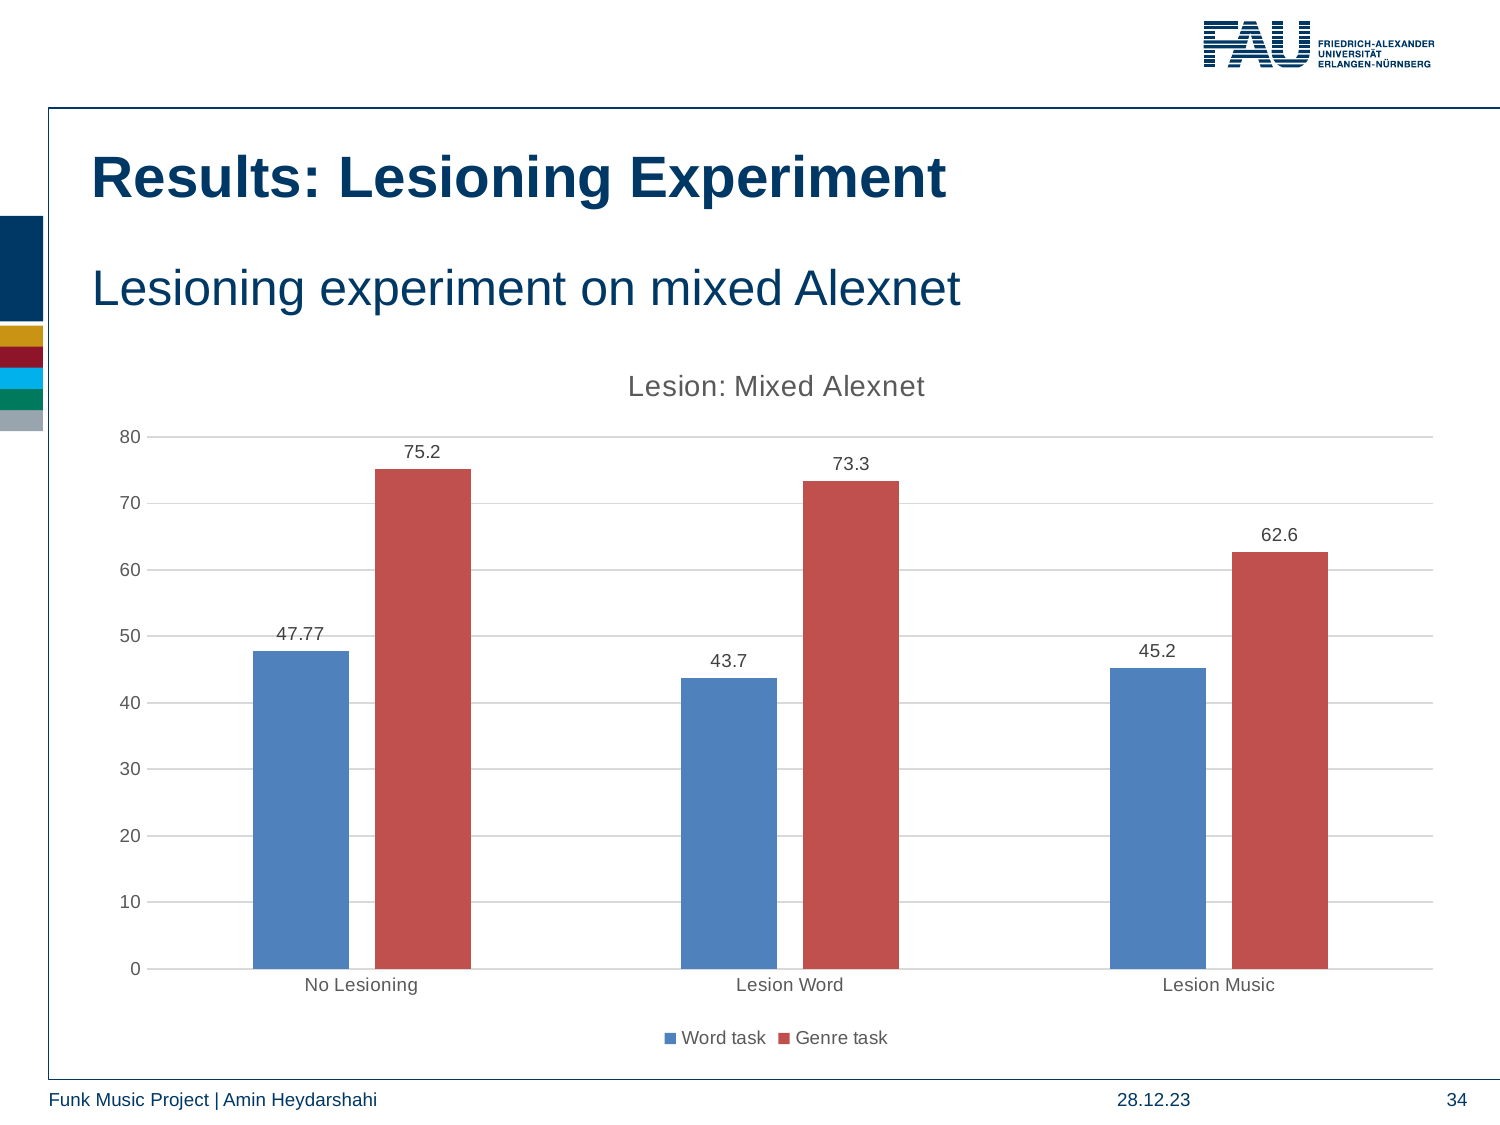

Results: Lesioning Experiment
Lesioning experiment on mixed Alexnet

### Chart: Lesion: Mixed Alexnet

| Category | Word task | Genre task |
|---|---|---|
| No Lesioning | 47.77 | 75.2 |
| Lesion Word | 43.7 | 73.3 |
| Lesion Music | 45.2 | 62.6 |
28.12.23
34
Funk Music Project | Amin Heydarshahi